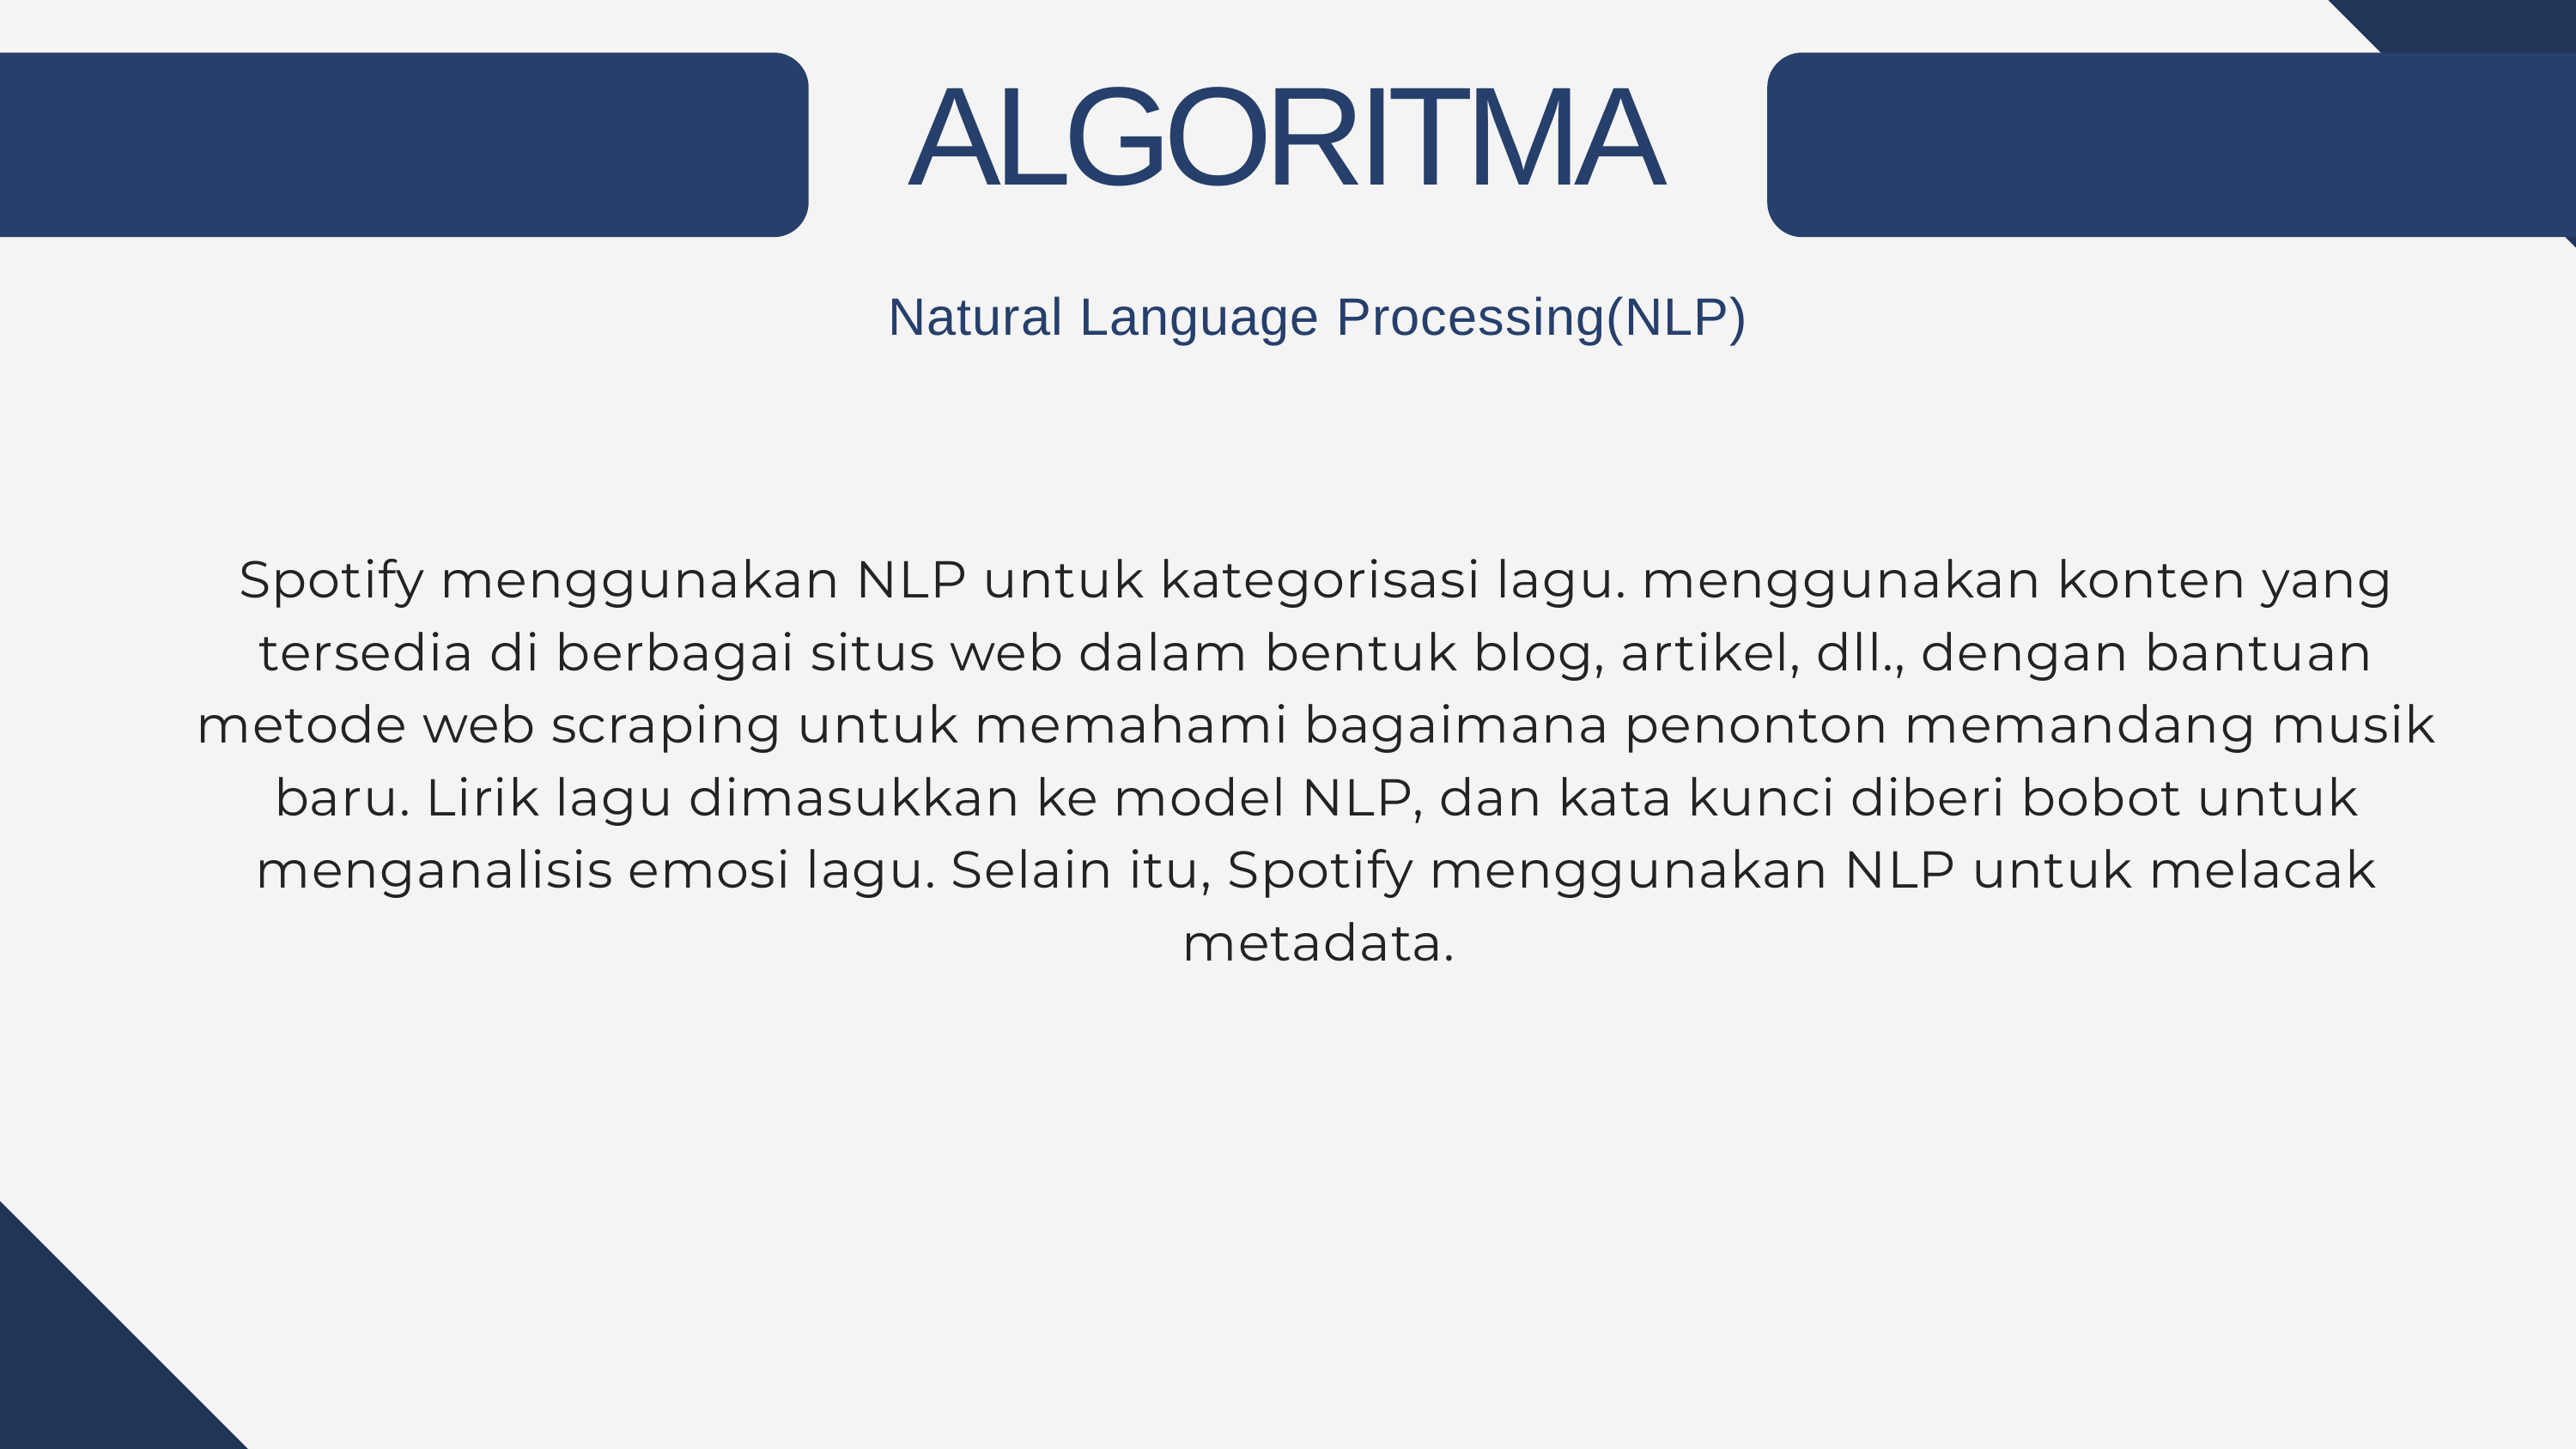

ALGORITMA
Natural Language Processing(NLP)
Spotify menggunakan NLP untuk kategorisasi lagu. menggunakan konten yang tersedia di berbagai situs web dalam bentuk blog, artikel, dll., dengan bantuan metode web scraping untuk memahami bagaimana penonton memandang musik baru. Lirik lagu dimasukkan ke model NLP, dan kata kunci diberi bobot untuk menganalisis emosi lagu. Selain itu, Spotify menggunakan NLP untuk melacak metadata.